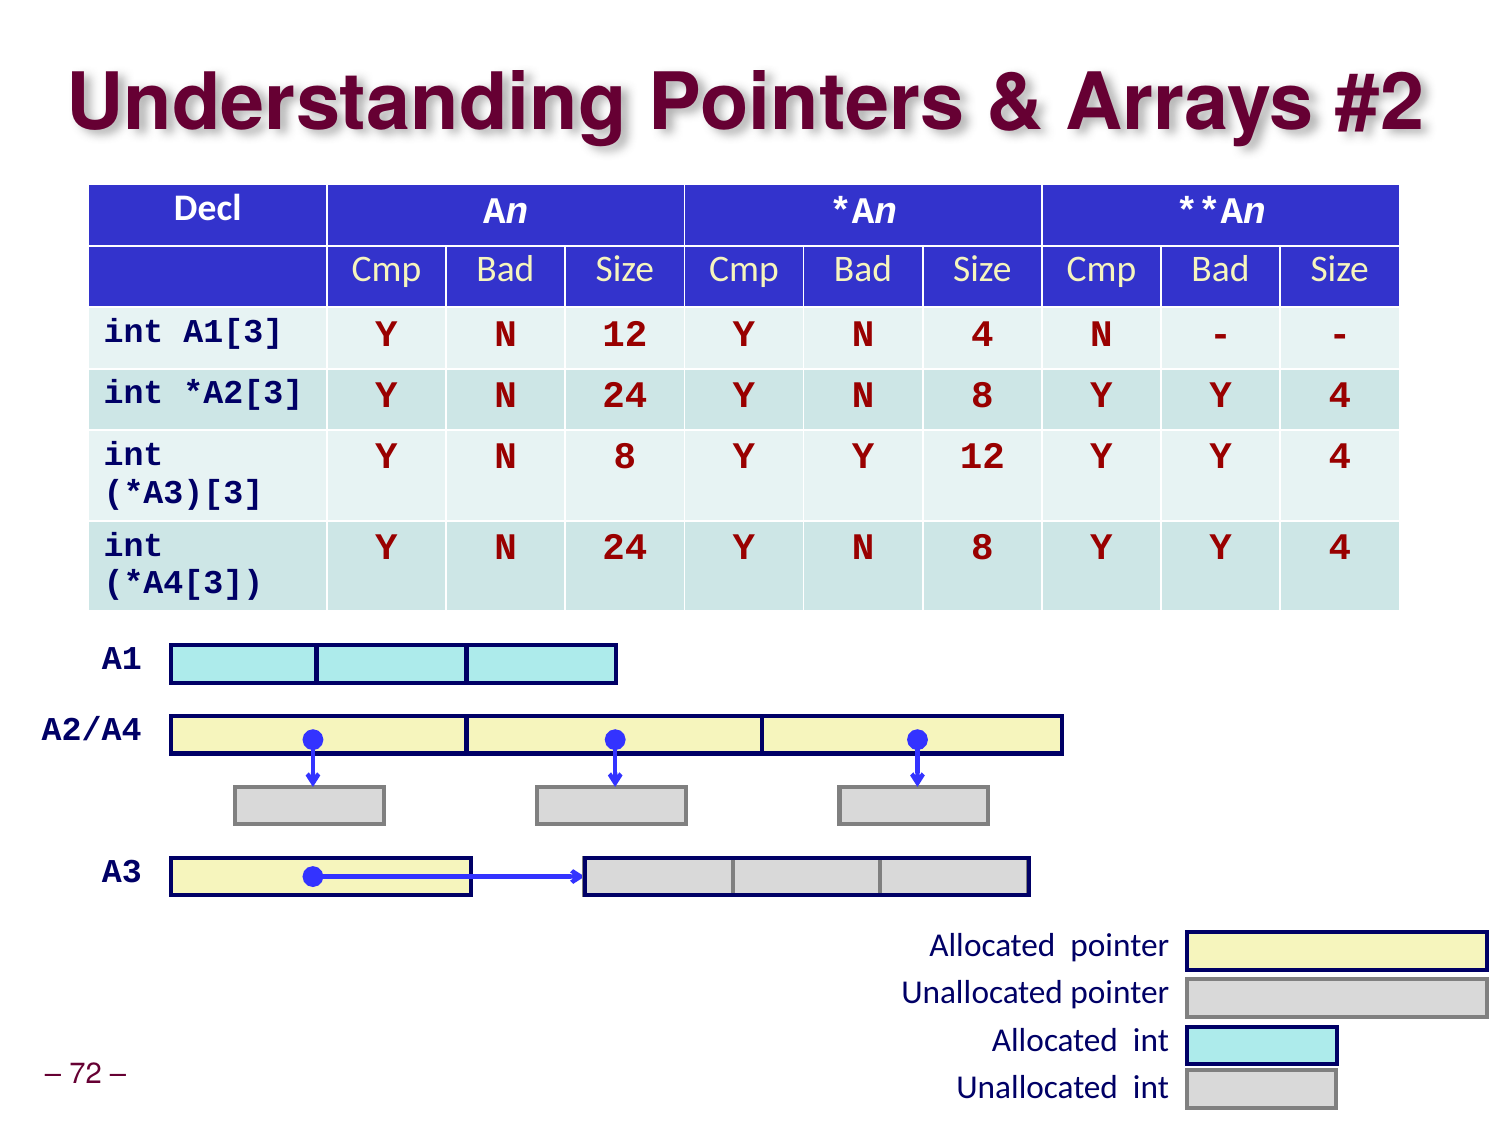

# Understanding Pointers & Arrays #2
| Decl | An |  |  | \*An |  |  | \*\*An |  |  |
| --- | --- | --- | --- | --- | --- | --- | --- | --- | --- |
|  | Cmp | Bad | Size | Cmp | Bad | Size | Cmp | Bad | Size |
| int A1[3] | Y | N | 12 | Y | N | 4 | N | - | - |
| int \*A2[3] | Y | N | 24 | Y | N | 8 | Y | Y | 4 |
| int (\*A3)[3] | Y | N | 8 | Y | Y | 12 | Y | Y | 4 |
| int (\*A4[3]) | Y | N | 24 | Y | N | 8 | Y | Y | 4 |
A1

A2/A4

A3

Allocated  pointer

Unallocated pointer

Allocated  int

Unallocated  int